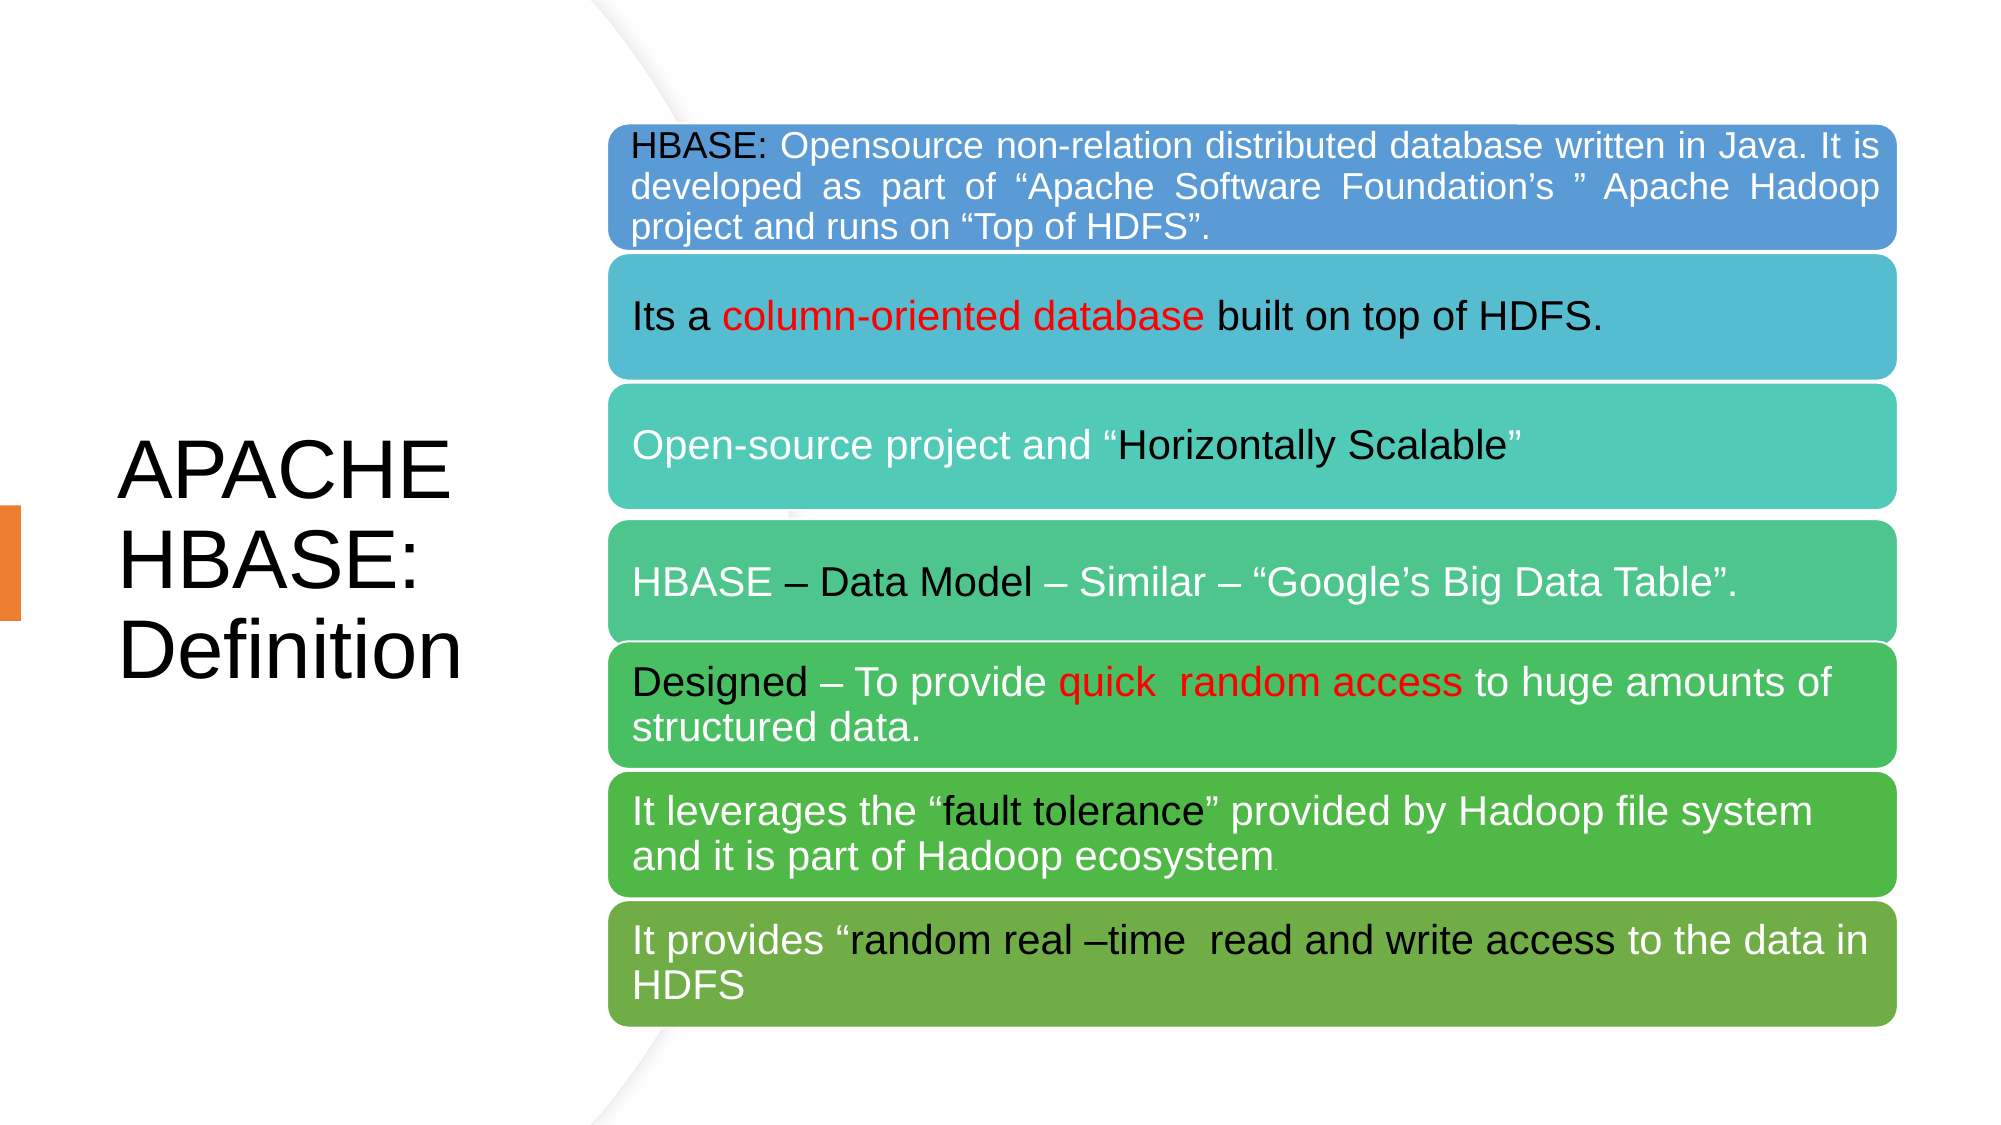

HBASE: Opensource non-relation distributed database written in Java. It is developed as part of “Apache Software Foundation’s ” Apache Hadoop project and runs on “Top of HDFS”.
Its a column-oriented database built on top of HDFS.
Open-source project and “Horizontally Scalable”
HBASE – Data Model – Similar – “Google’s Big Data Table”.
Designed – To provide quick  random access to huge amounts of structured data.
It leverages the “fault tolerance” provided by Hadoop file system and it is part of Hadoop ecosystem.
It provides “random real –time  read and write access to the data in HDFS
# APACHE HBASE: Definition